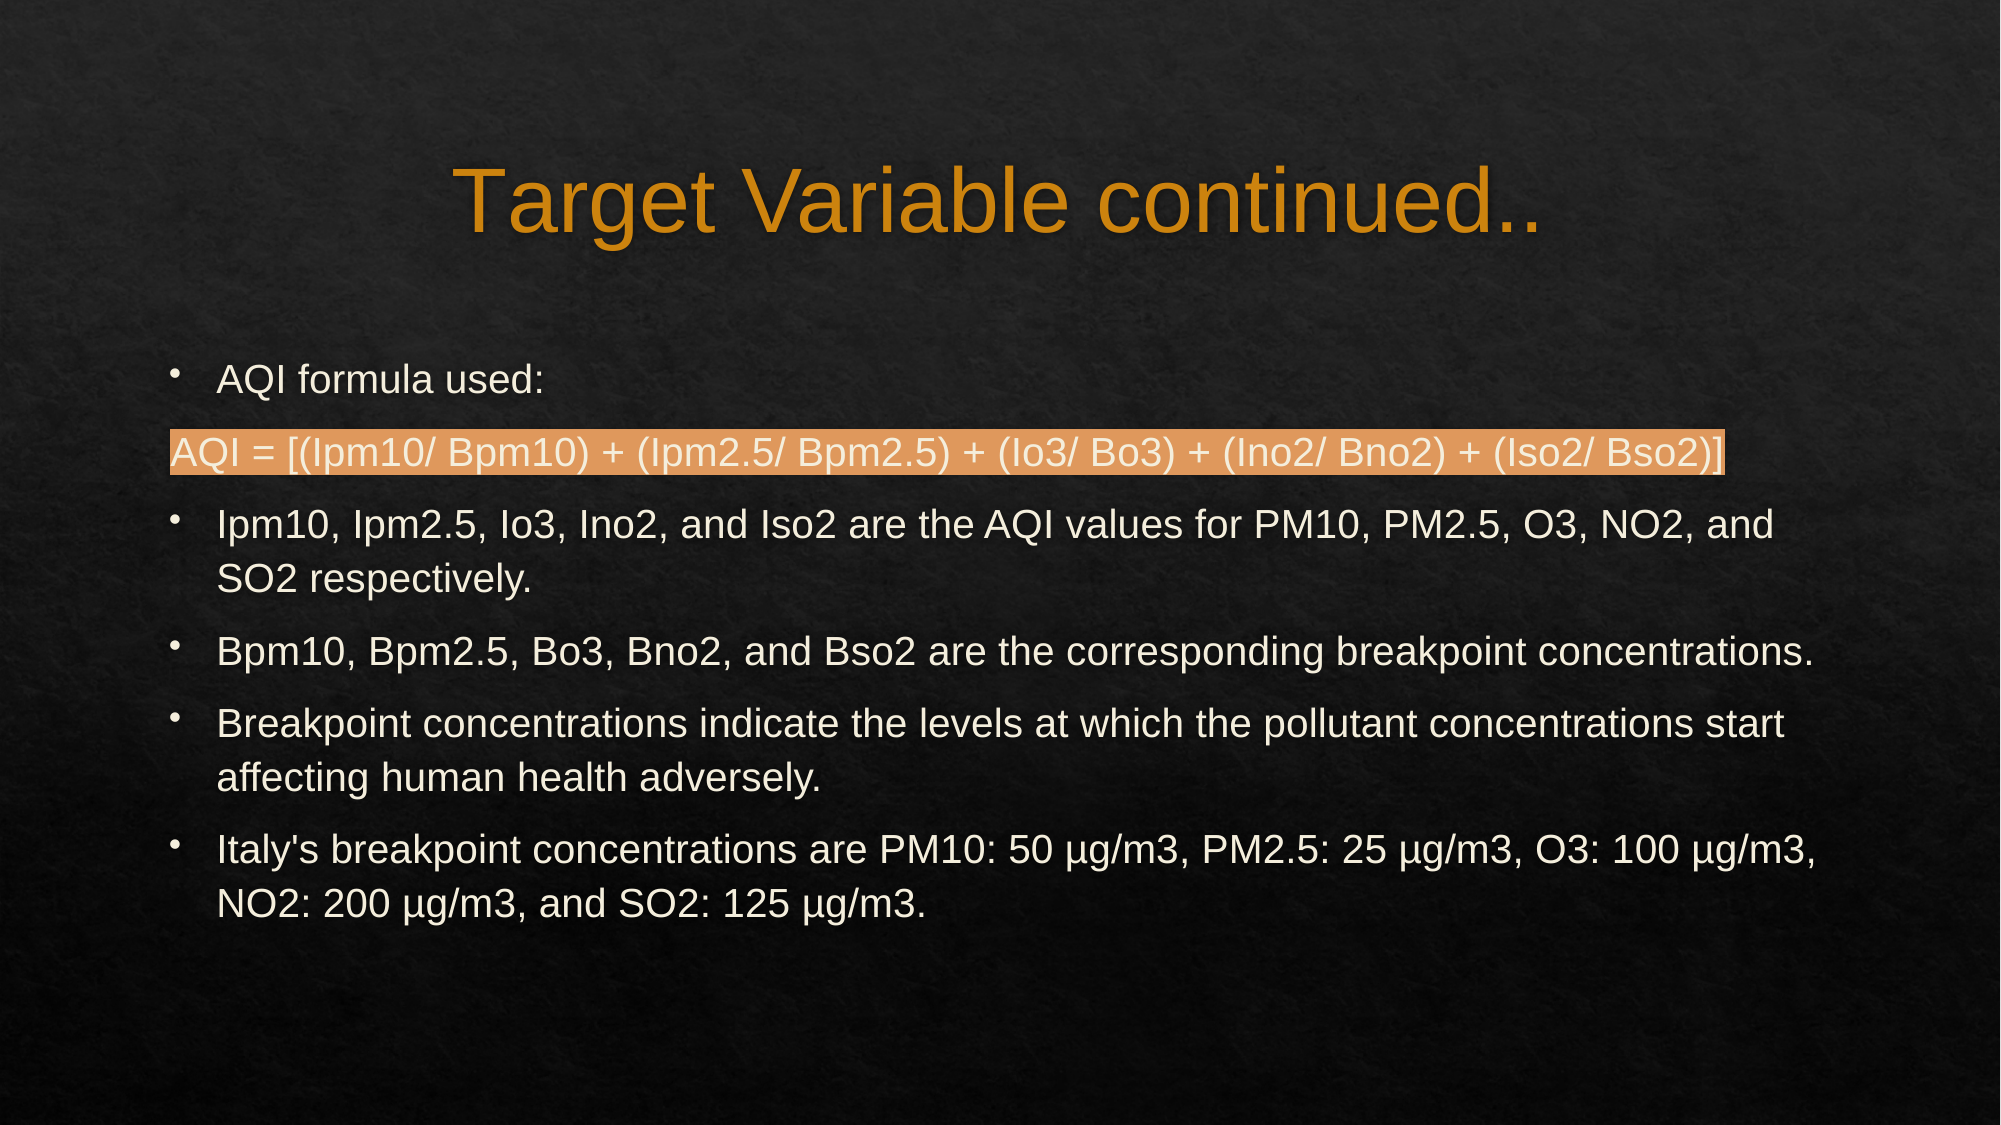

# Target Variable continued..
AQI formula used:
AQI = [(Ipm10/ Bpm10) + (Ipm2.5/ Bpm2.5) + (Io3/ Bo3) + (Ino2/ Bno2) + (Iso2/ Bso2)]
Ipm10, Ipm2.5, Io3, Ino2, and Iso2 are the AQI values for PM10, PM2.5, O3, NO2, and SO2 respectively.
Bpm10, Bpm2.5, Bo3, Bno2, and Bso2 are the corresponding breakpoint concentrations.
Breakpoint concentrations indicate the levels at which the pollutant concentrations start affecting human health adversely.
Italy's breakpoint concentrations are PM10: 50 µg/m3, PM2.5: 25 µg/m3, O3: 100 µg/m3, NO2: 200 µg/m3, and SO2: 125 µg/m3.